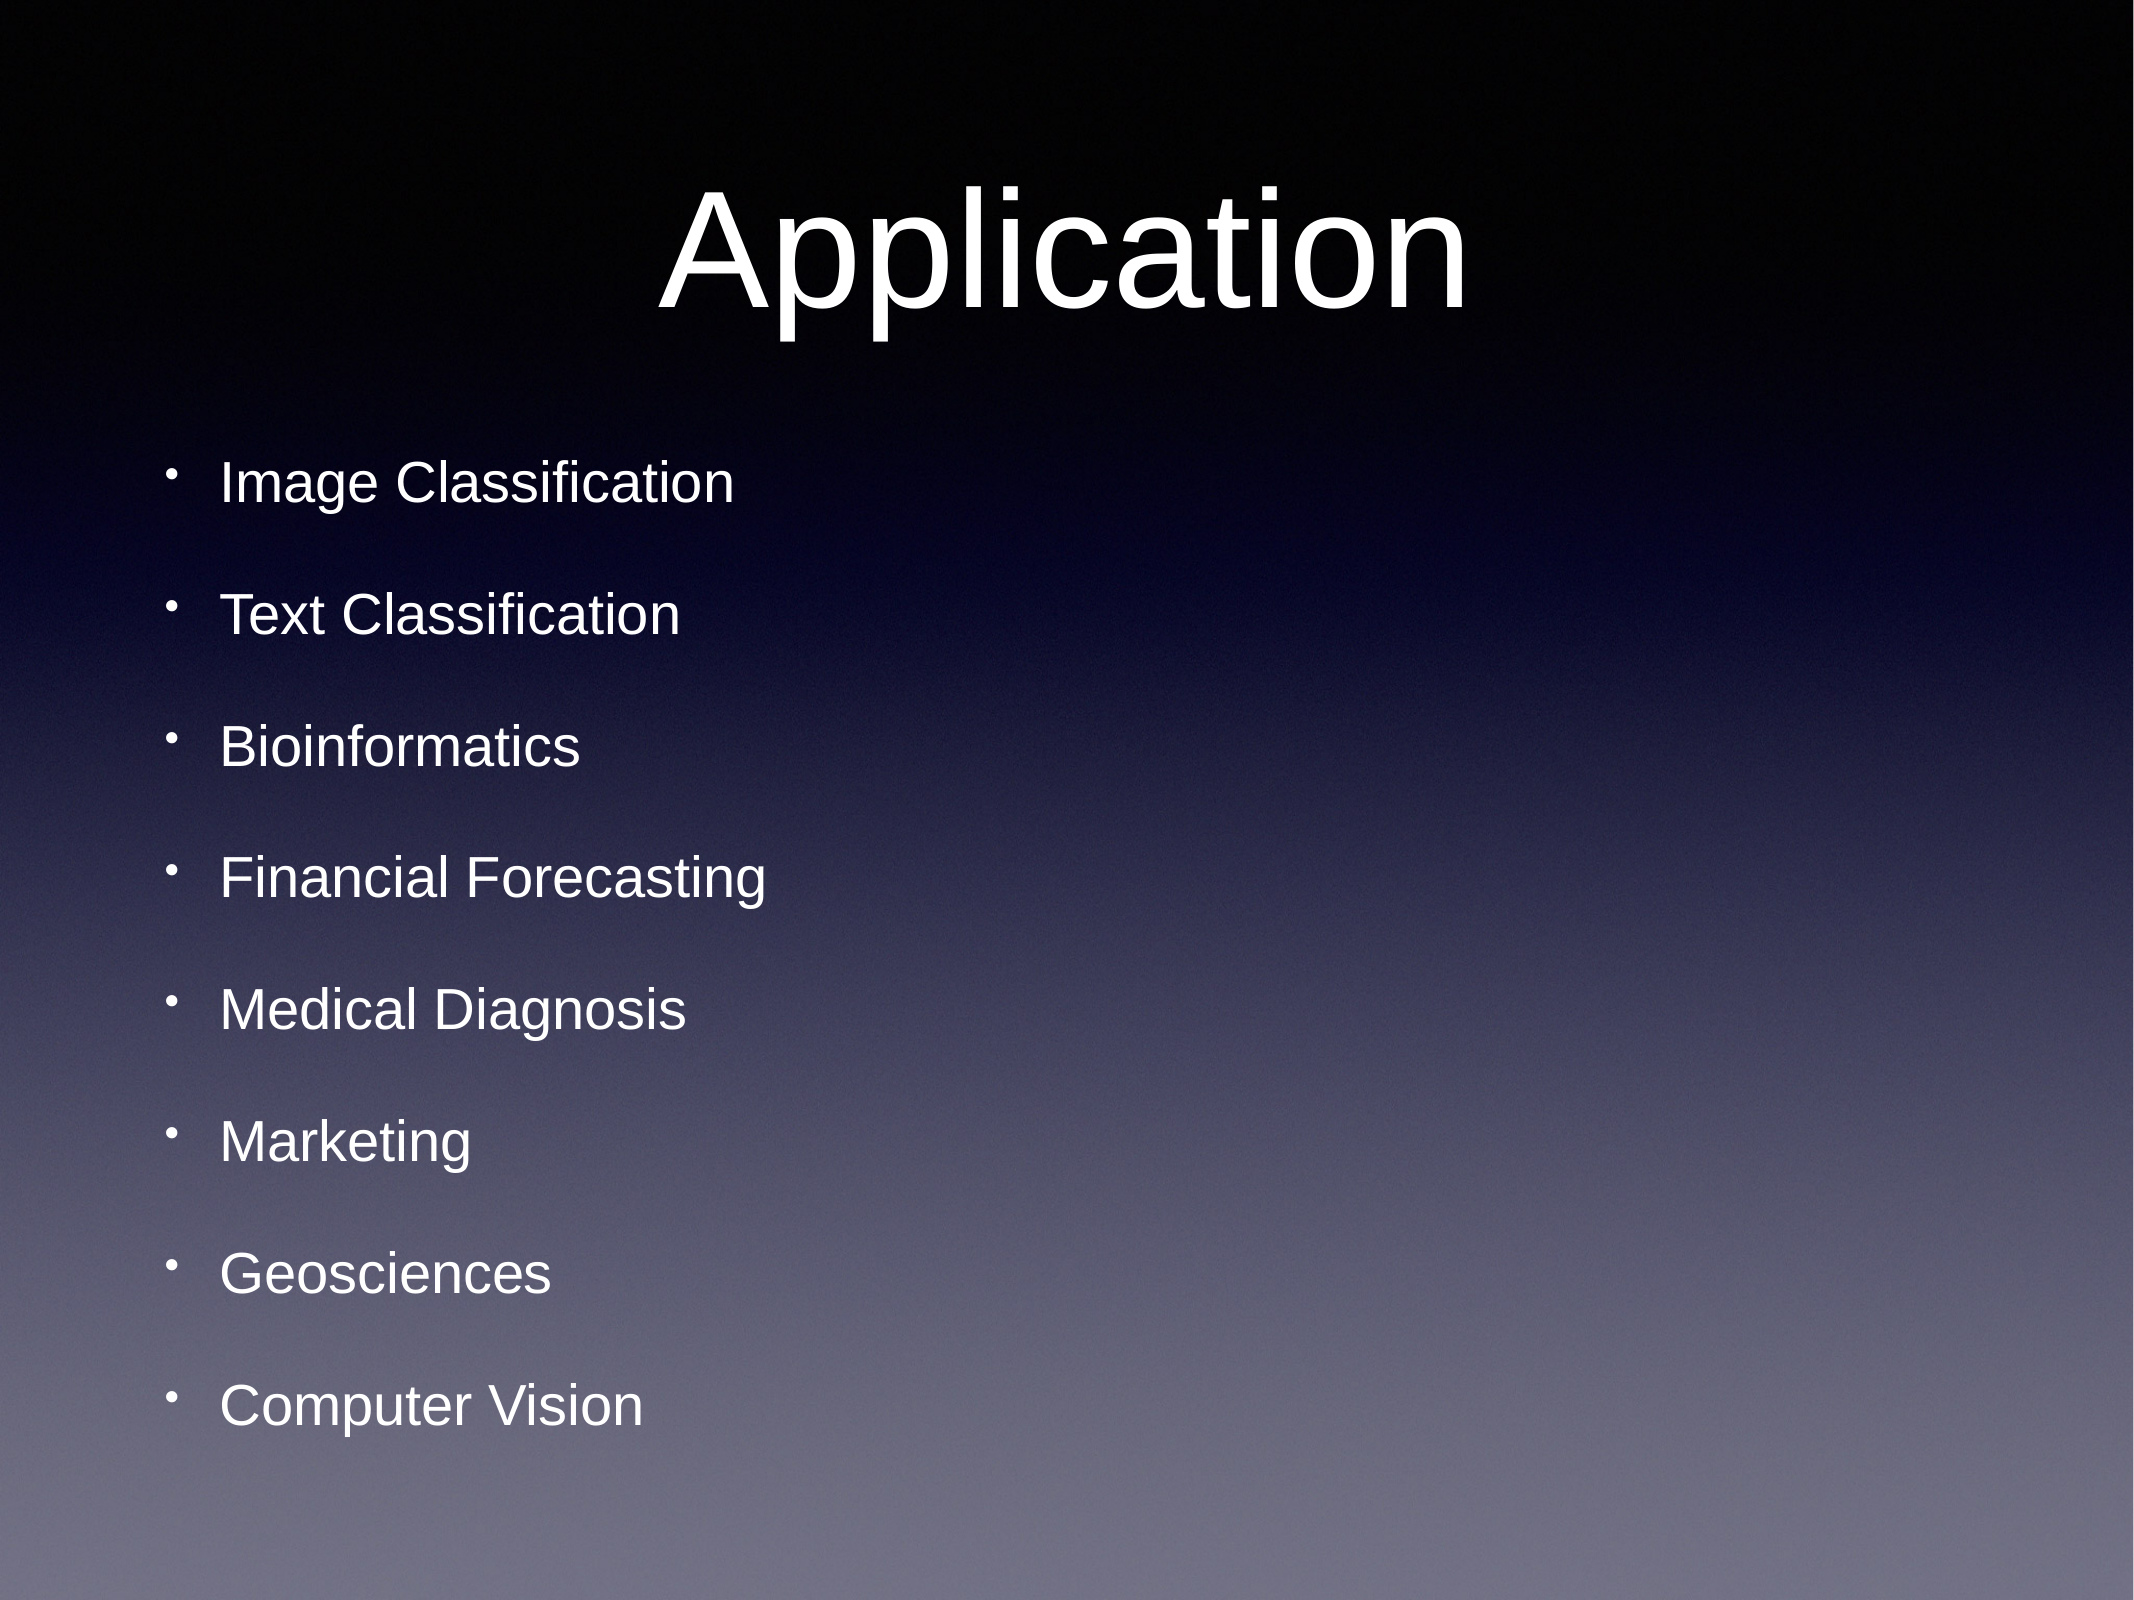

# Application
Image Classification
Text Classification
Bioinformatics
Financial Forecasting
Medical Diagnosis
Marketing
Geosciences
Computer Vision
29